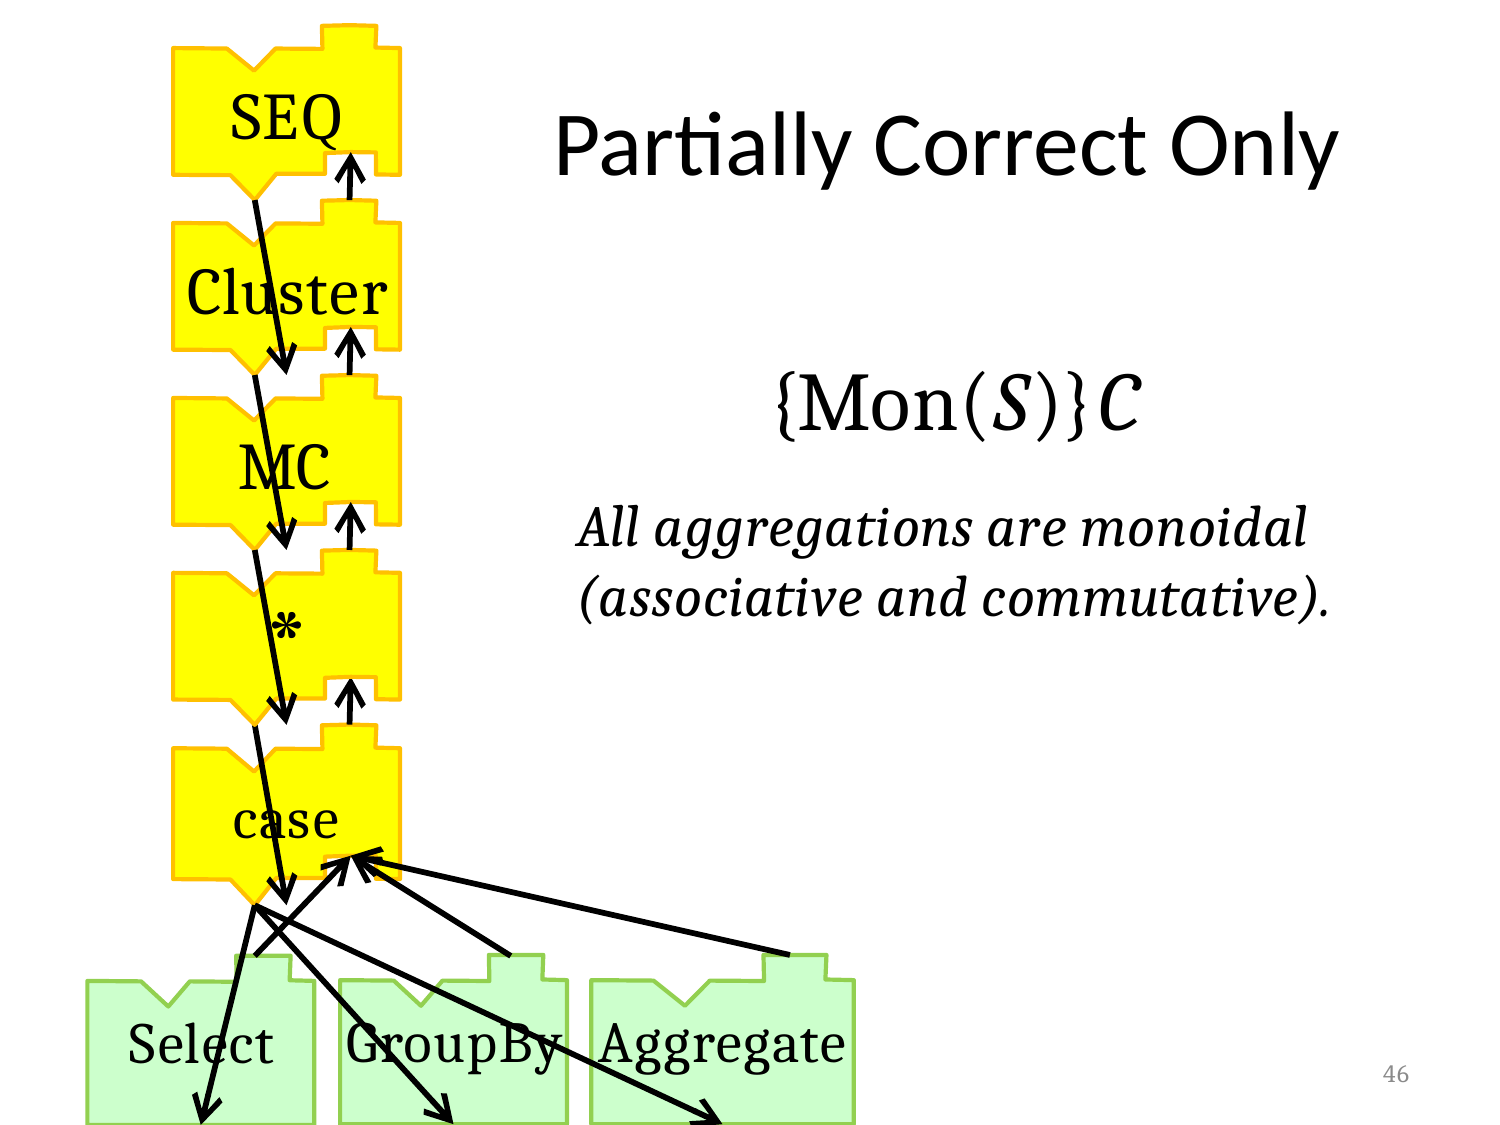

SEQ
# Partially Correct Only
Cluster
{Mon(S)}C
MC
All aggregations are monoidal
(associative and commutative).
*
case
GroupBy
Aggregate
Select
46